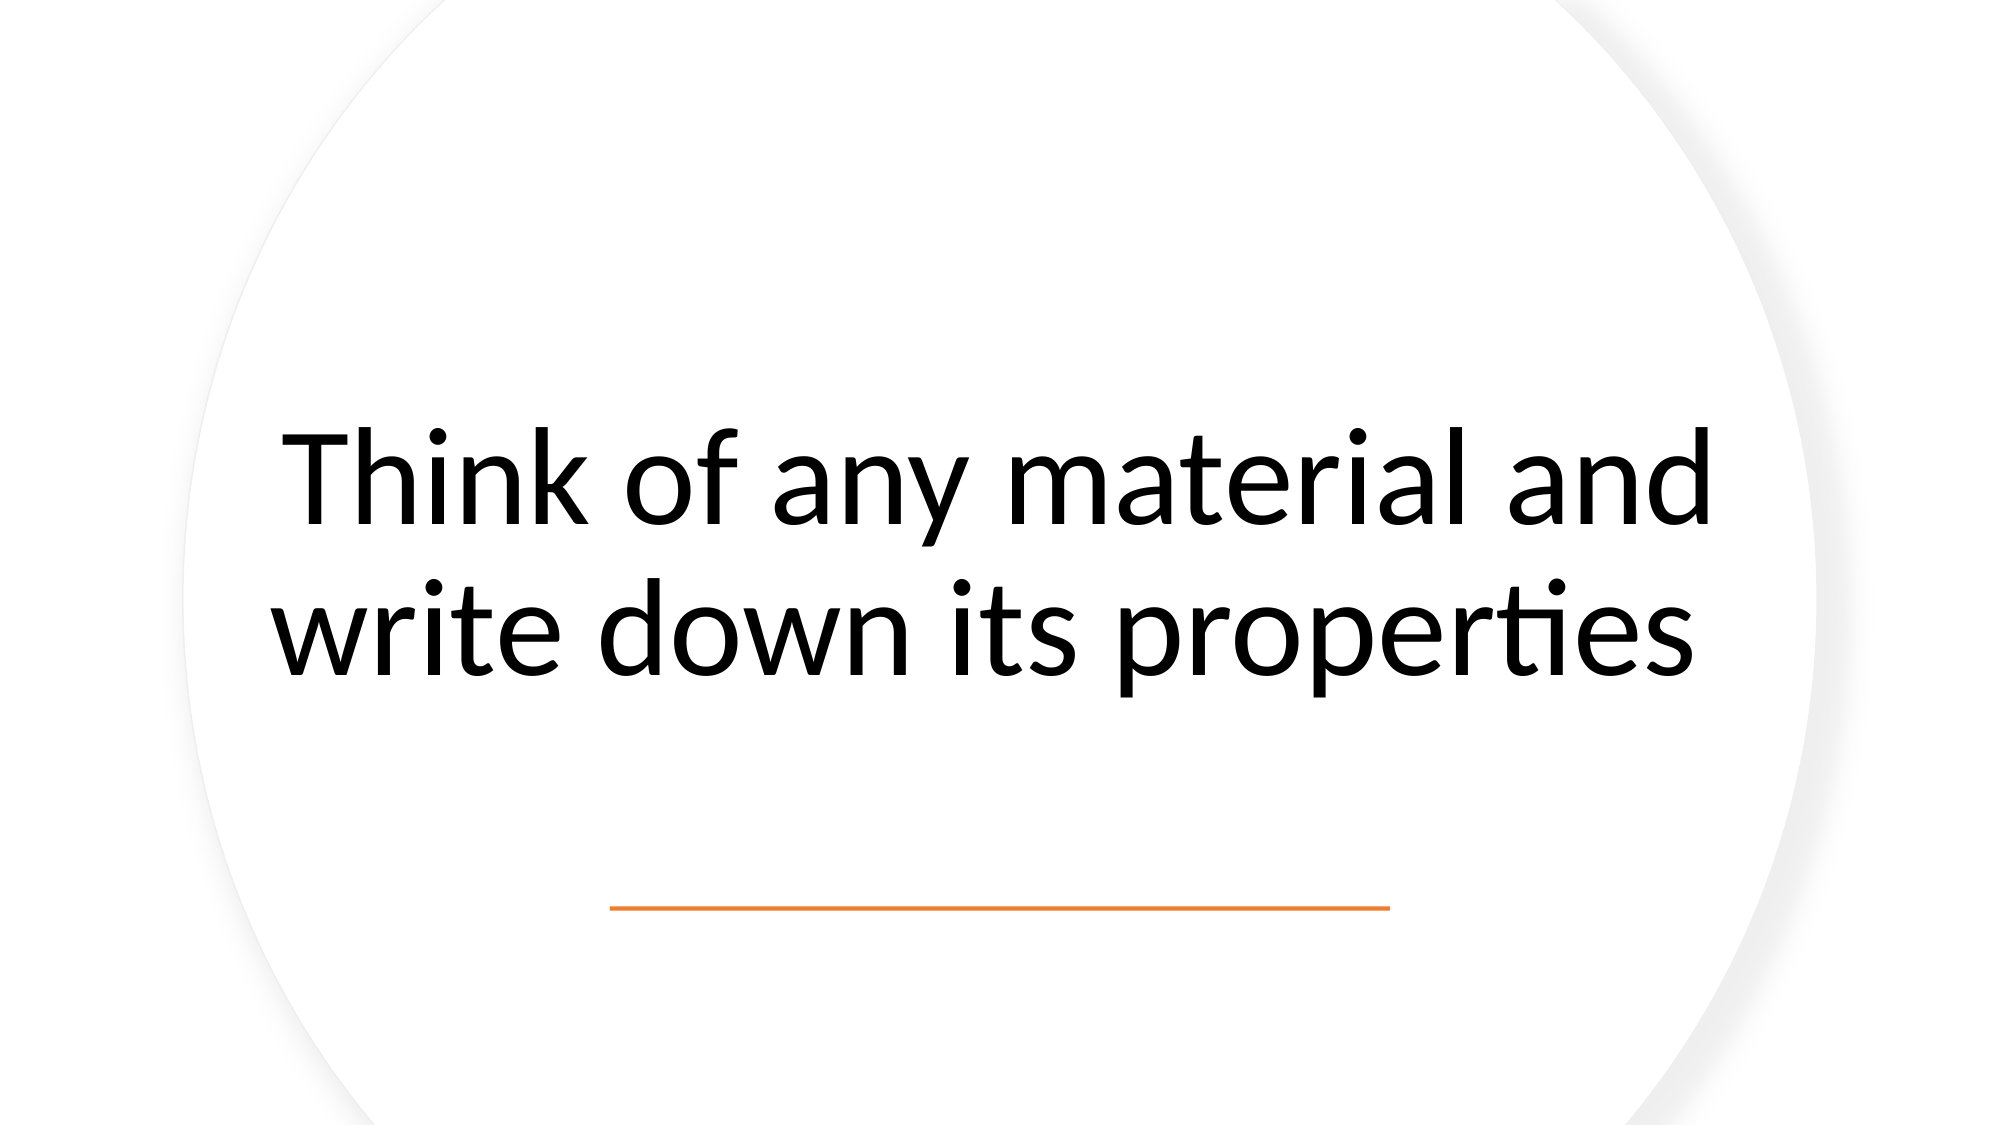

# Think of any material and write down its properties